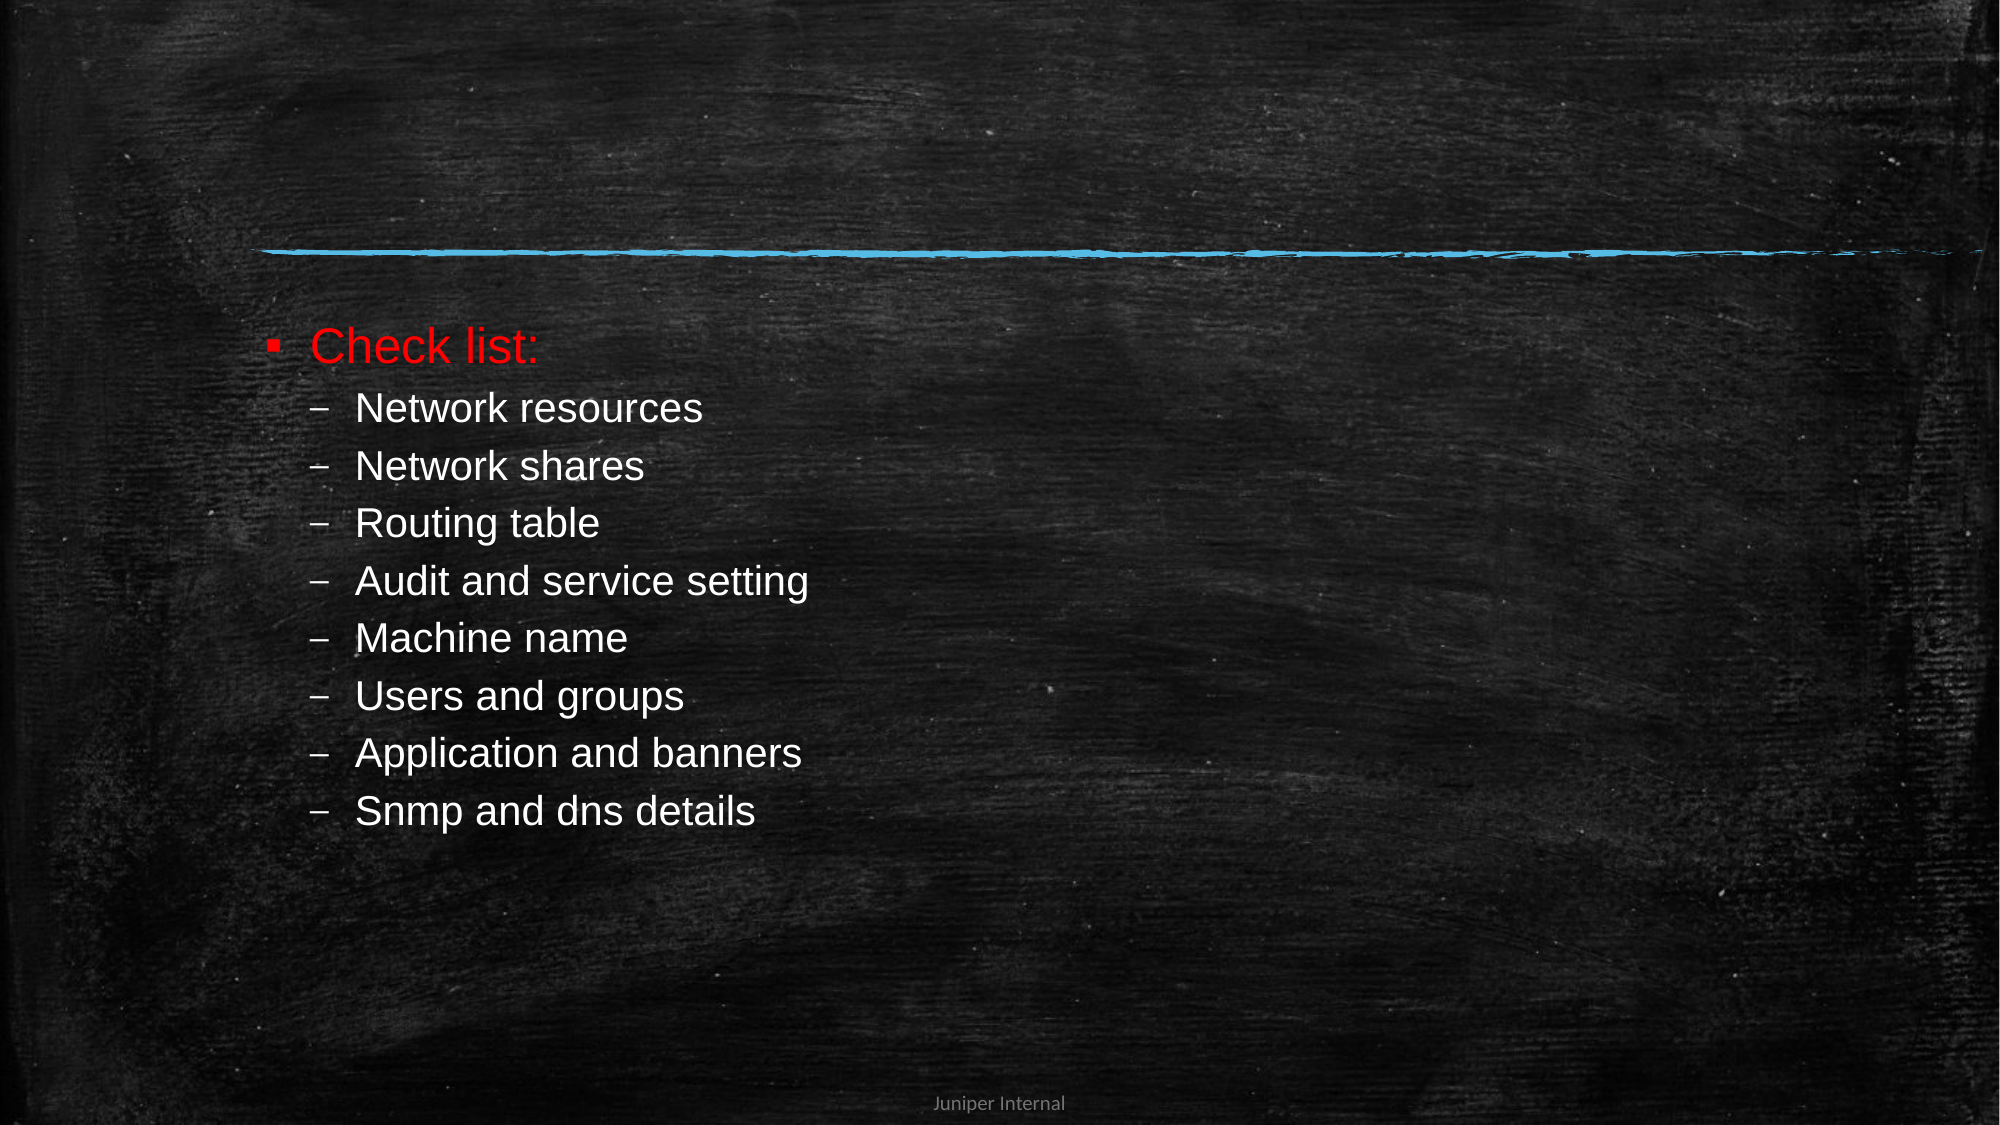

#
Check list:
Network resources
Network shares
Routing table
Audit and service setting
Machine name
Users and groups
Application and banners
Snmp and dns details